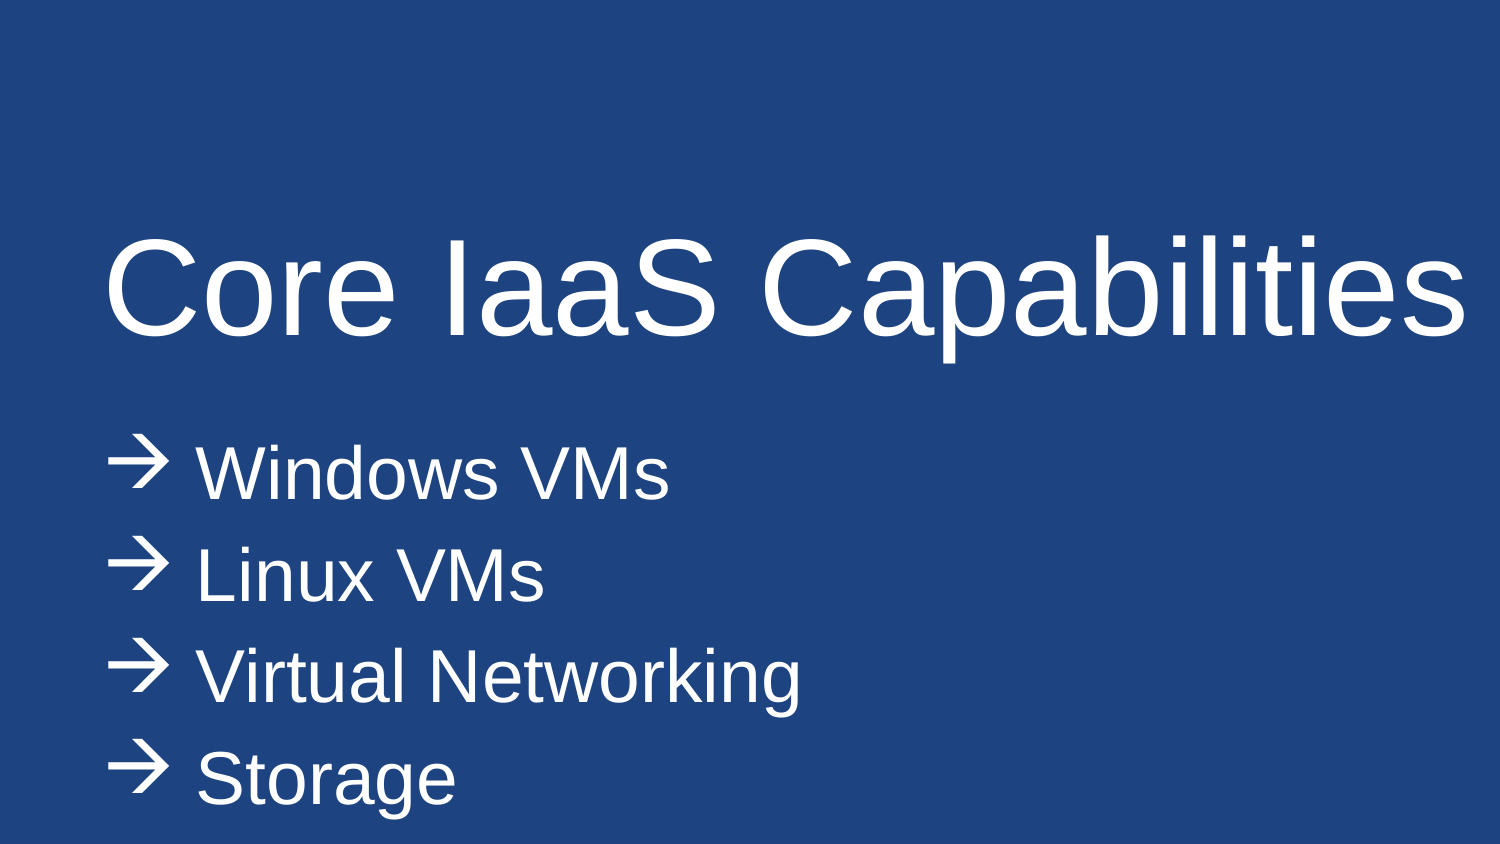

# Core IaaS Capabilities
Windows VMs
Linux VMs
Virtual Networking
Storage